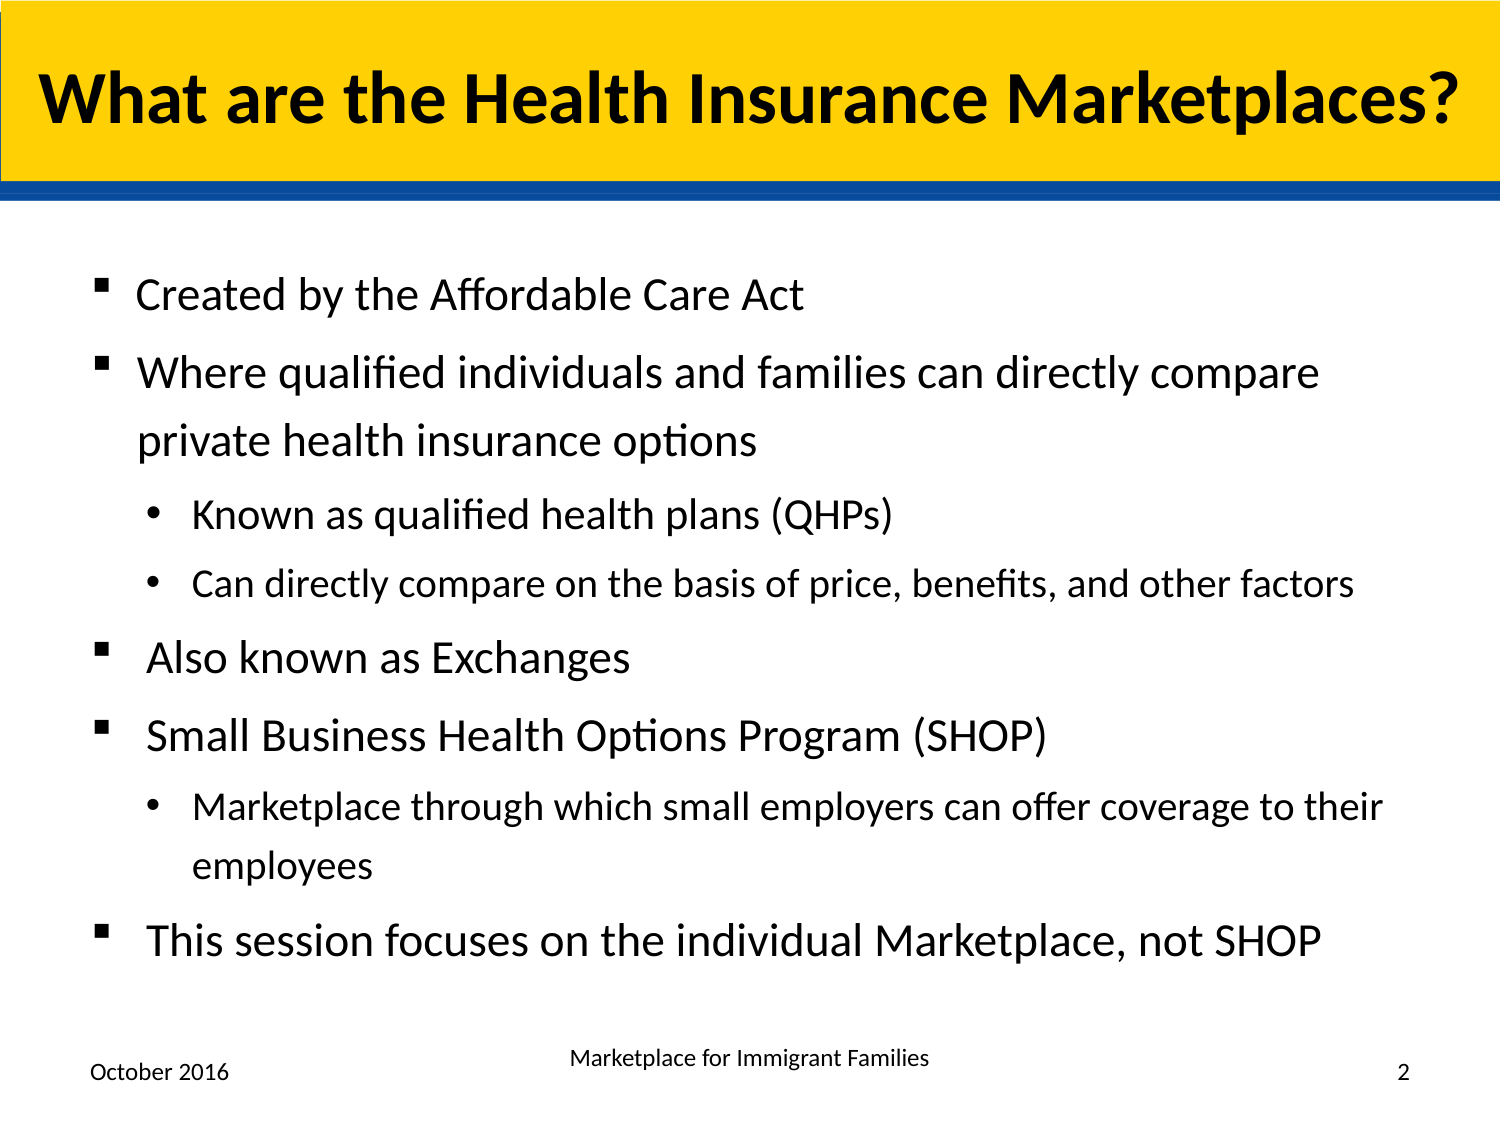

# What are the Health Insurance Marketplaces?
Created by the Affordable Care Act
Where qualified individuals and families can directly compare private health insurance options
Known as qualified health plans (QHPs)
Can directly compare on the basis of price, benefits, and other factors
Also known as Exchanges
Small Business Health Options Program (SHOP)
Marketplace through which small employers can offer coverage to their employees
This session focuses on the individual Marketplace, not SHOP
Marketplace for Immigrant Families

October 2016
2